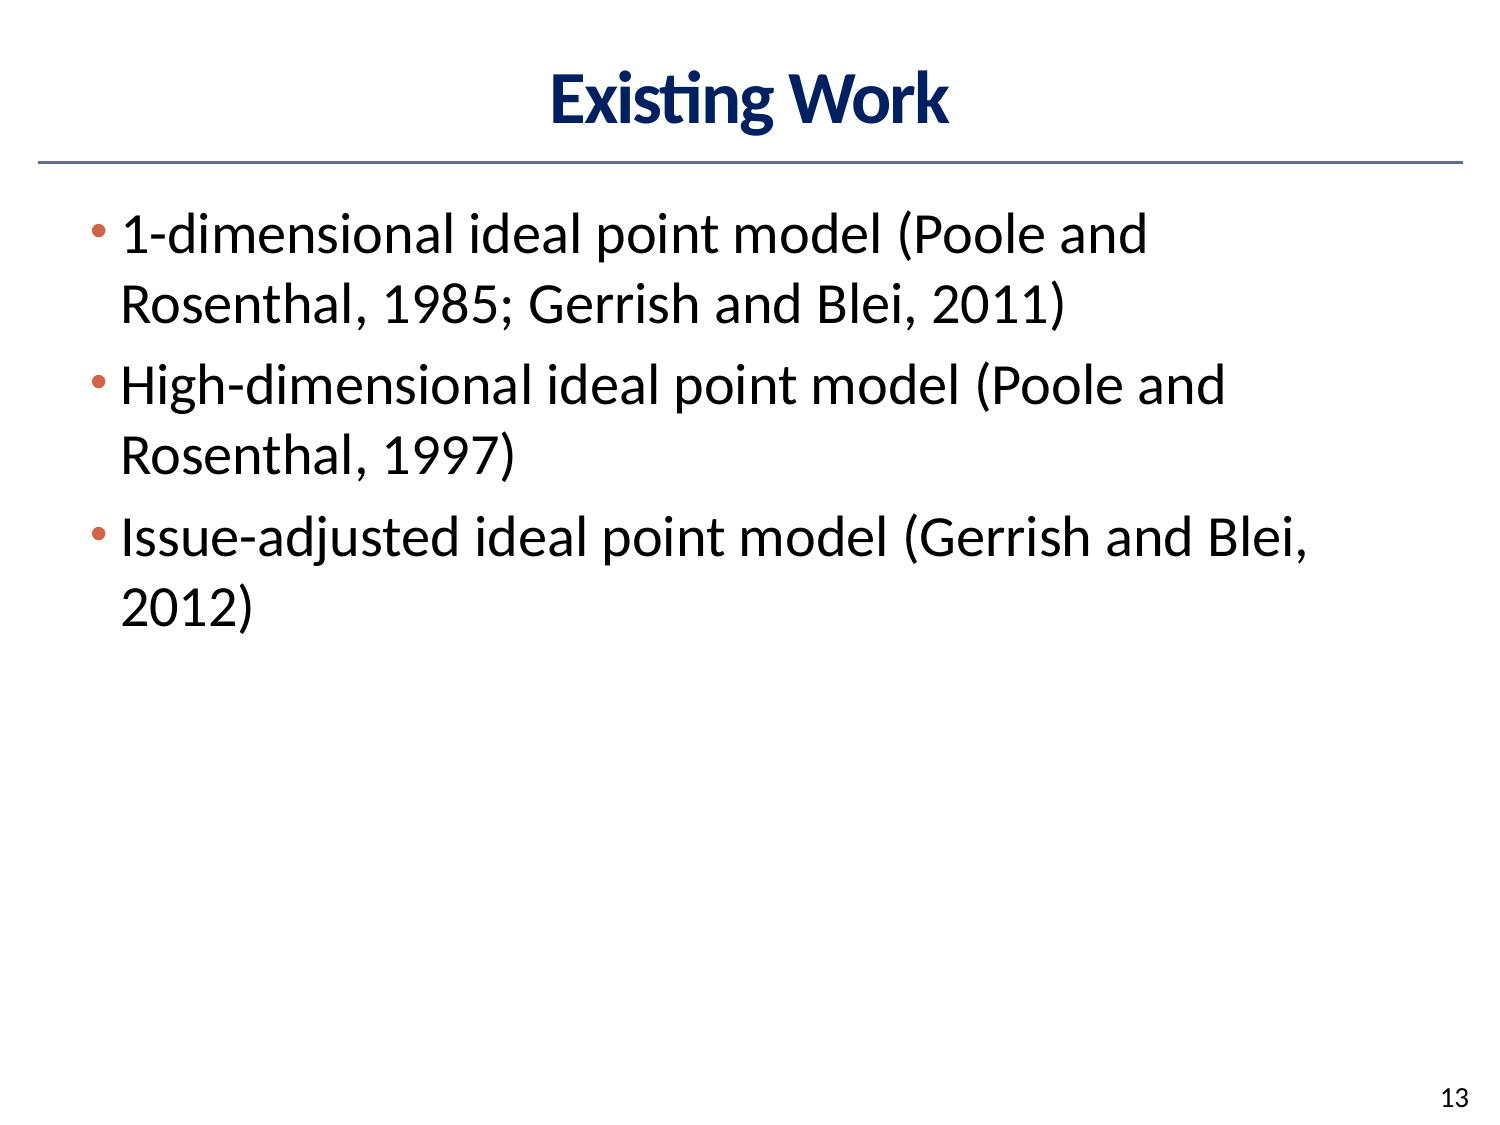

# Existing Work
1-dimensional ideal point model (Poole and Rosenthal, 1985; Gerrish and Blei, 2011)
High-dimensional ideal point model (Poole and Rosenthal, 1997)
Issue-adjusted ideal point model (Gerrish and Blei, 2012)
13